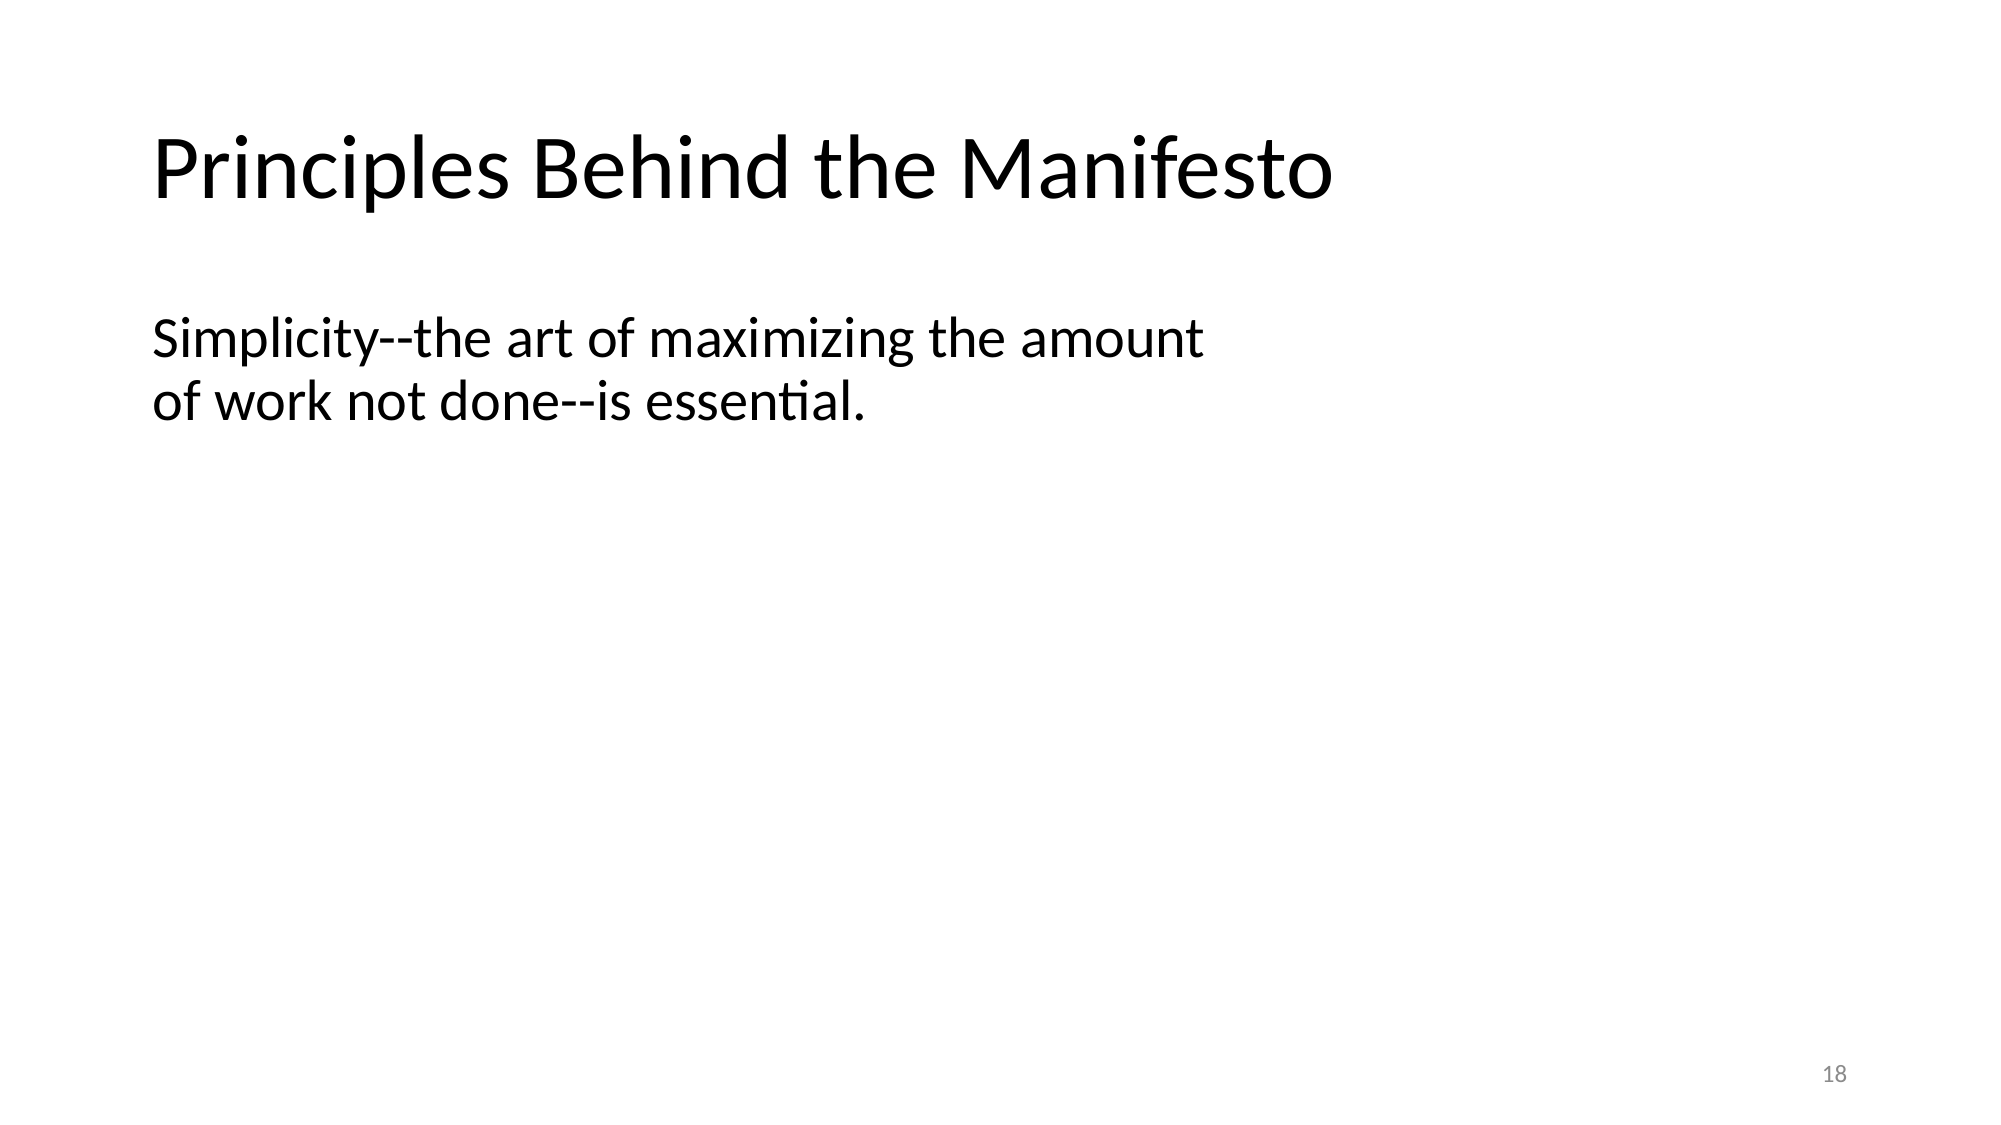

# Principles Behind the Manifesto
Simplicity--the art of maximizing the amount
of work not done--is essential.
18